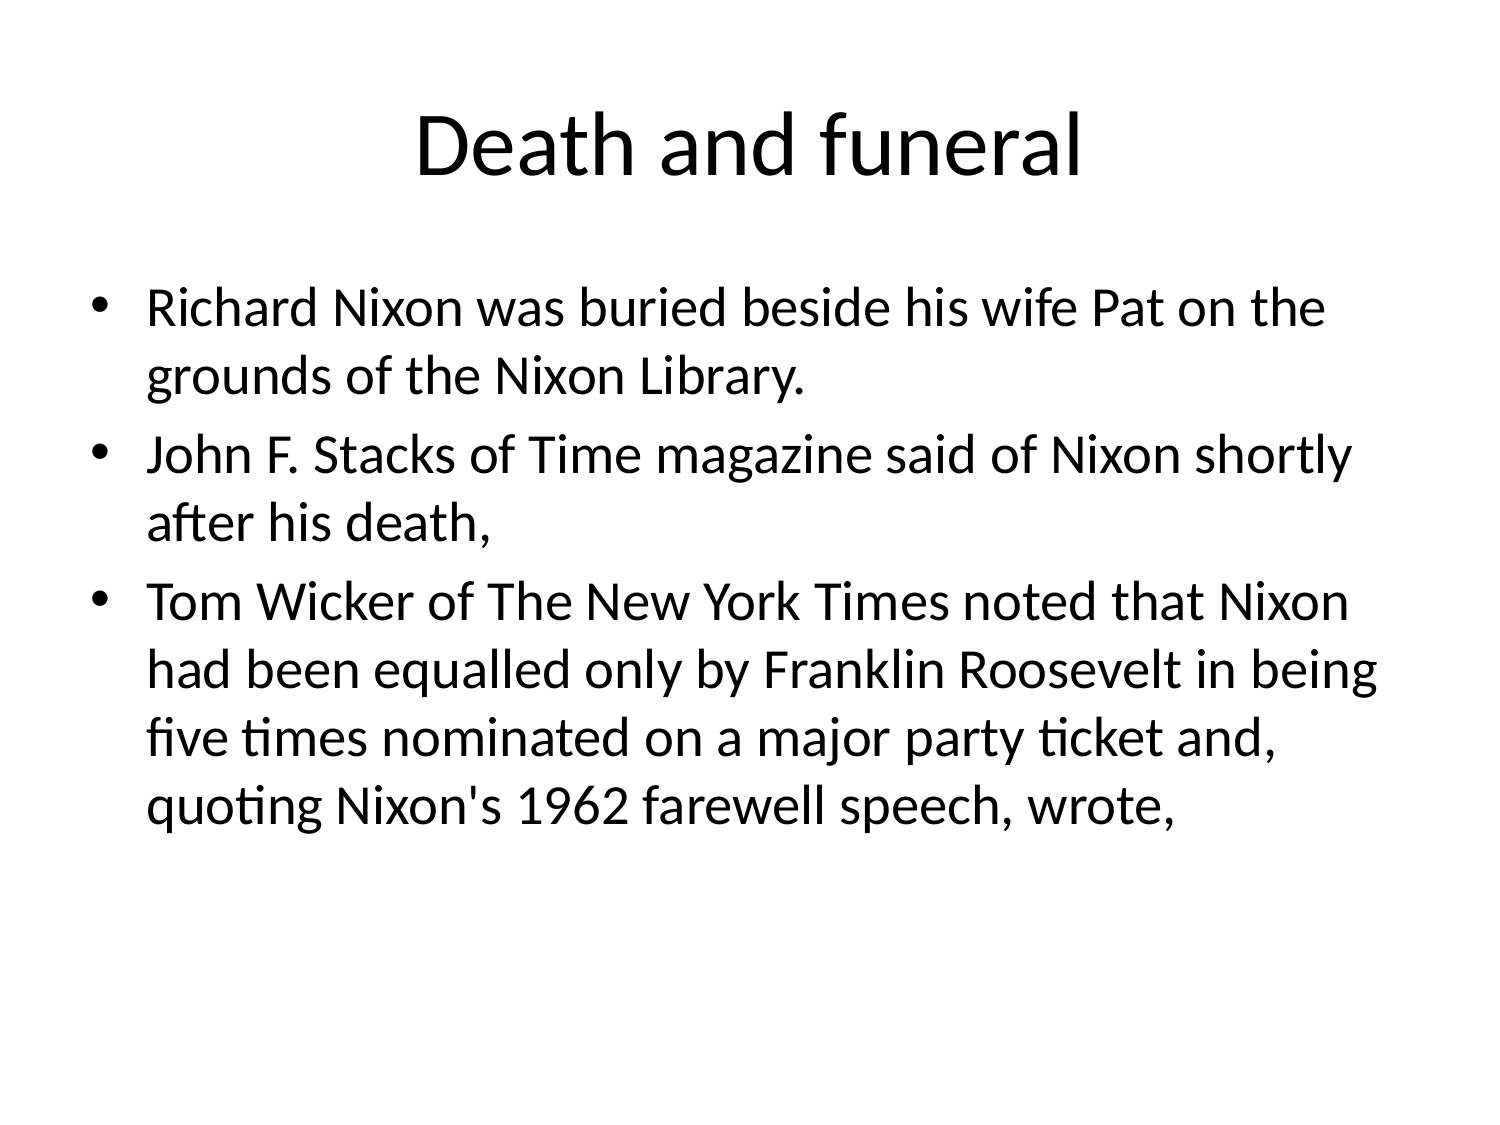

# Death and funeral
Richard Nixon was buried beside his wife Pat on the grounds of the Nixon Library.
John F. Stacks of Time magazine said of Nixon shortly after his death,
Tom Wicker of The New York Times noted that Nixon had been equalled only by Franklin Roosevelt in being five times nominated on a major party ticket and, quoting Nixon's 1962 farewell speech, wrote,